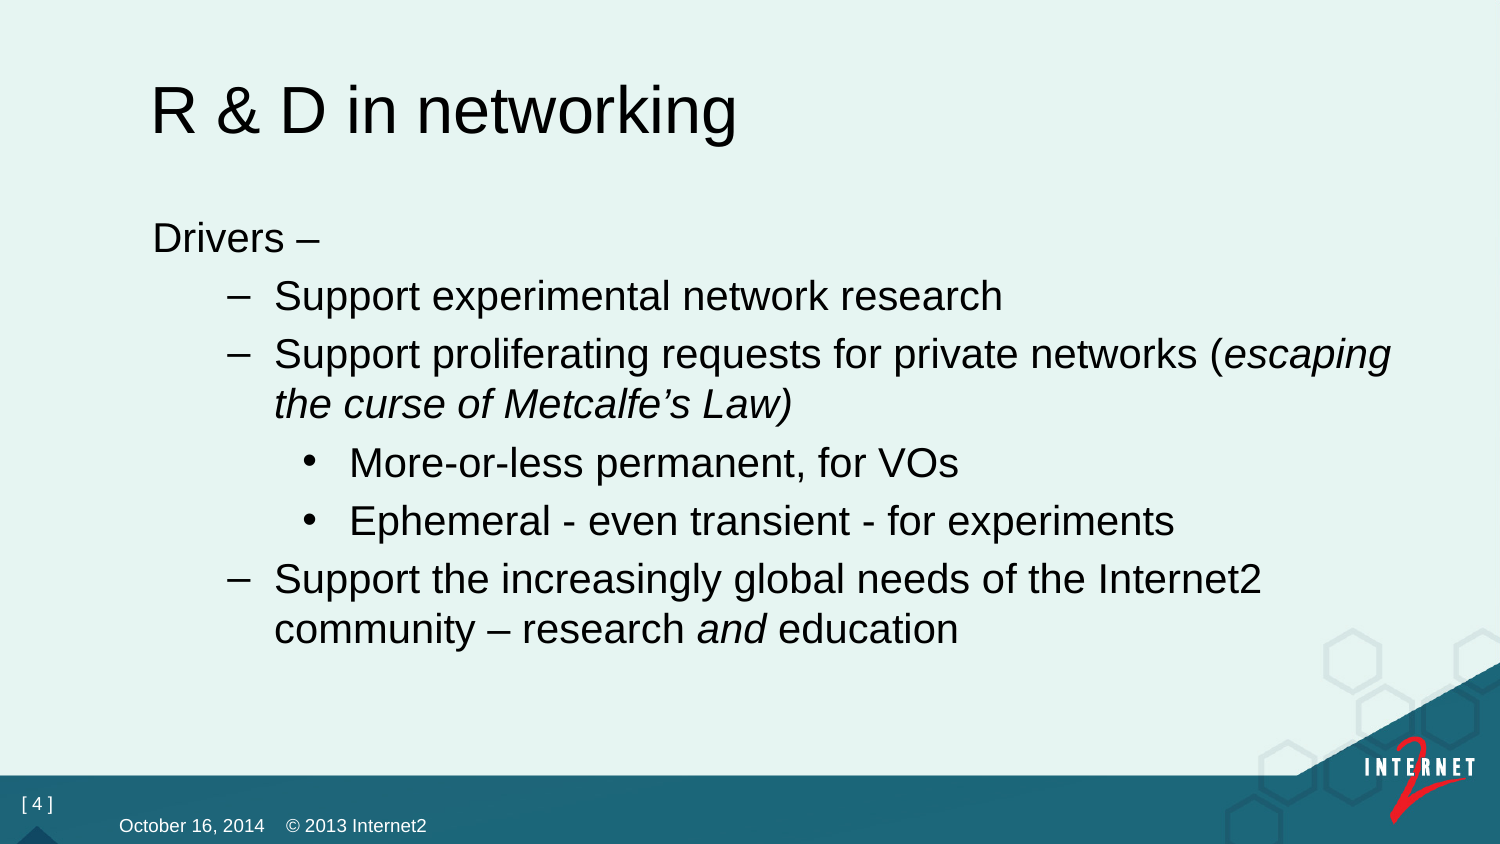

R & D in networking
Drivers –
Support experimental network research
Support proliferating requests for private networks (escaping the curse of Metcalfe’s Law)
More-or-less permanent, for VOs
Ephemeral - even transient - for experiments
Support the increasingly global needs of the Internet2 community – research and education
[ 4 ]
October 16, 2014    © 2013 Internet2